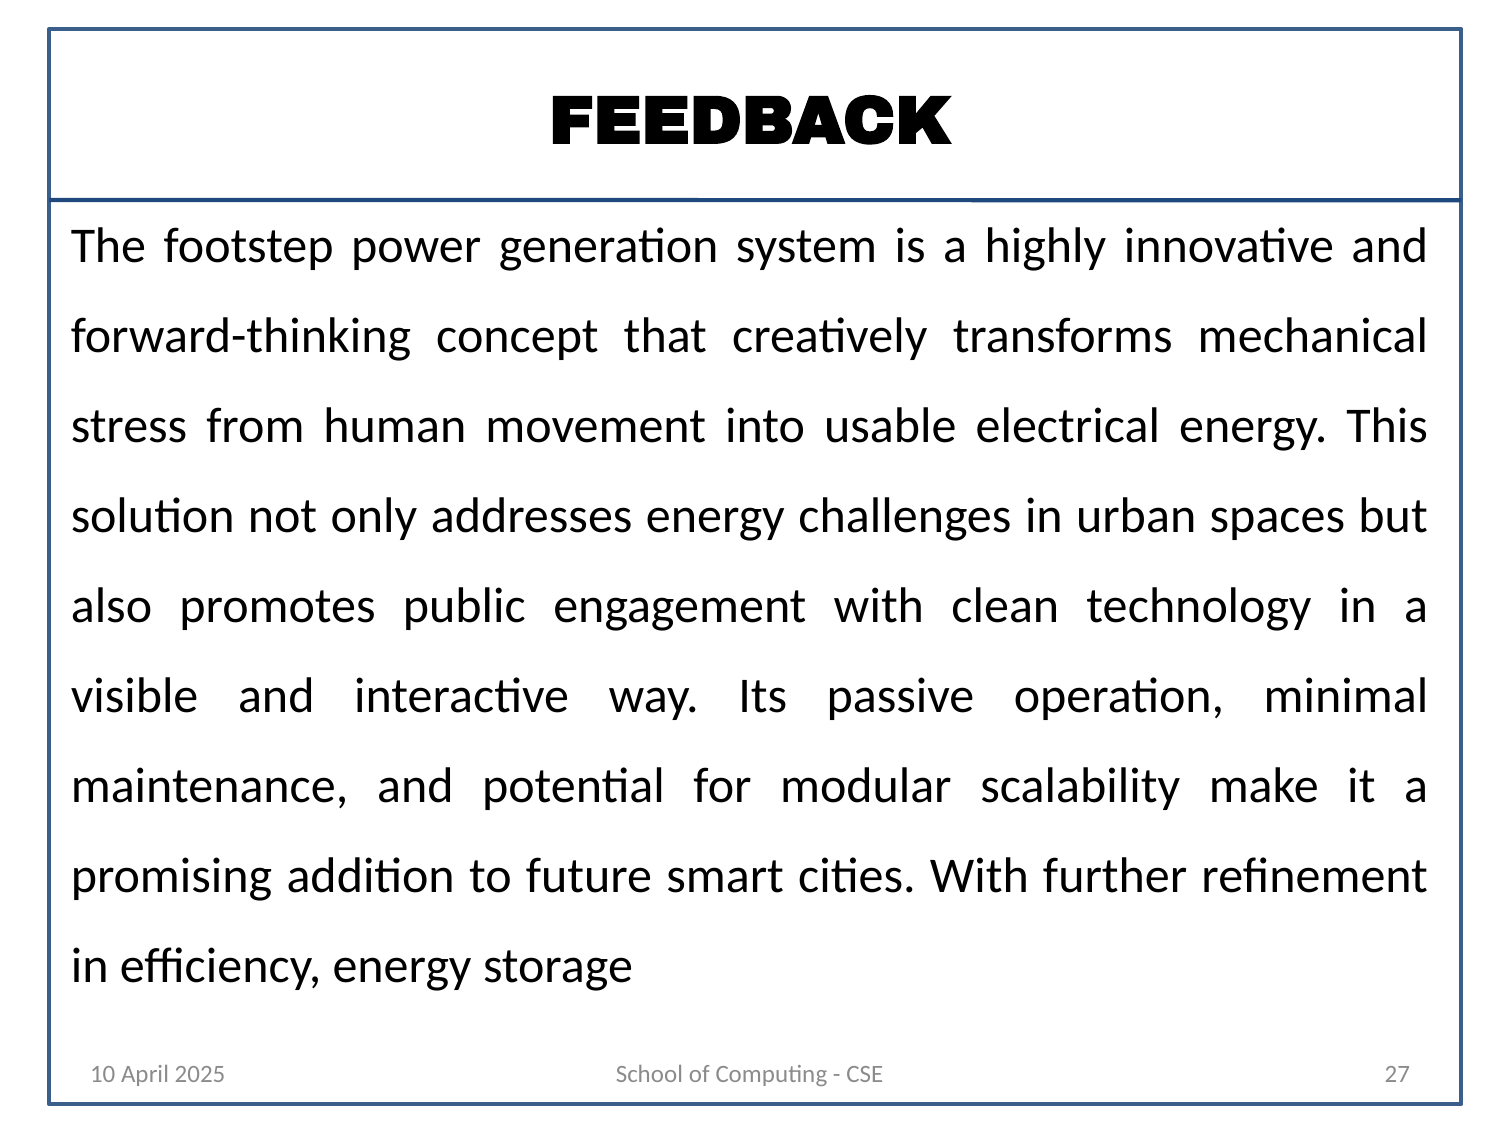

# FEEDBACK
The footstep power generation system is a highly innovative and forward-thinking concept that creatively transforms mechanical stress from human movement into usable electrical energy. This solution not only addresses energy challenges in urban spaces but also promotes public engagement with clean technology in a visible and interactive way. Its passive operation, minimal maintenance, and potential for modular scalability make it a promising addition to future smart cities. With further refinement in efficiency, energy storage
10 April 2025
School of Computing - CSE
27